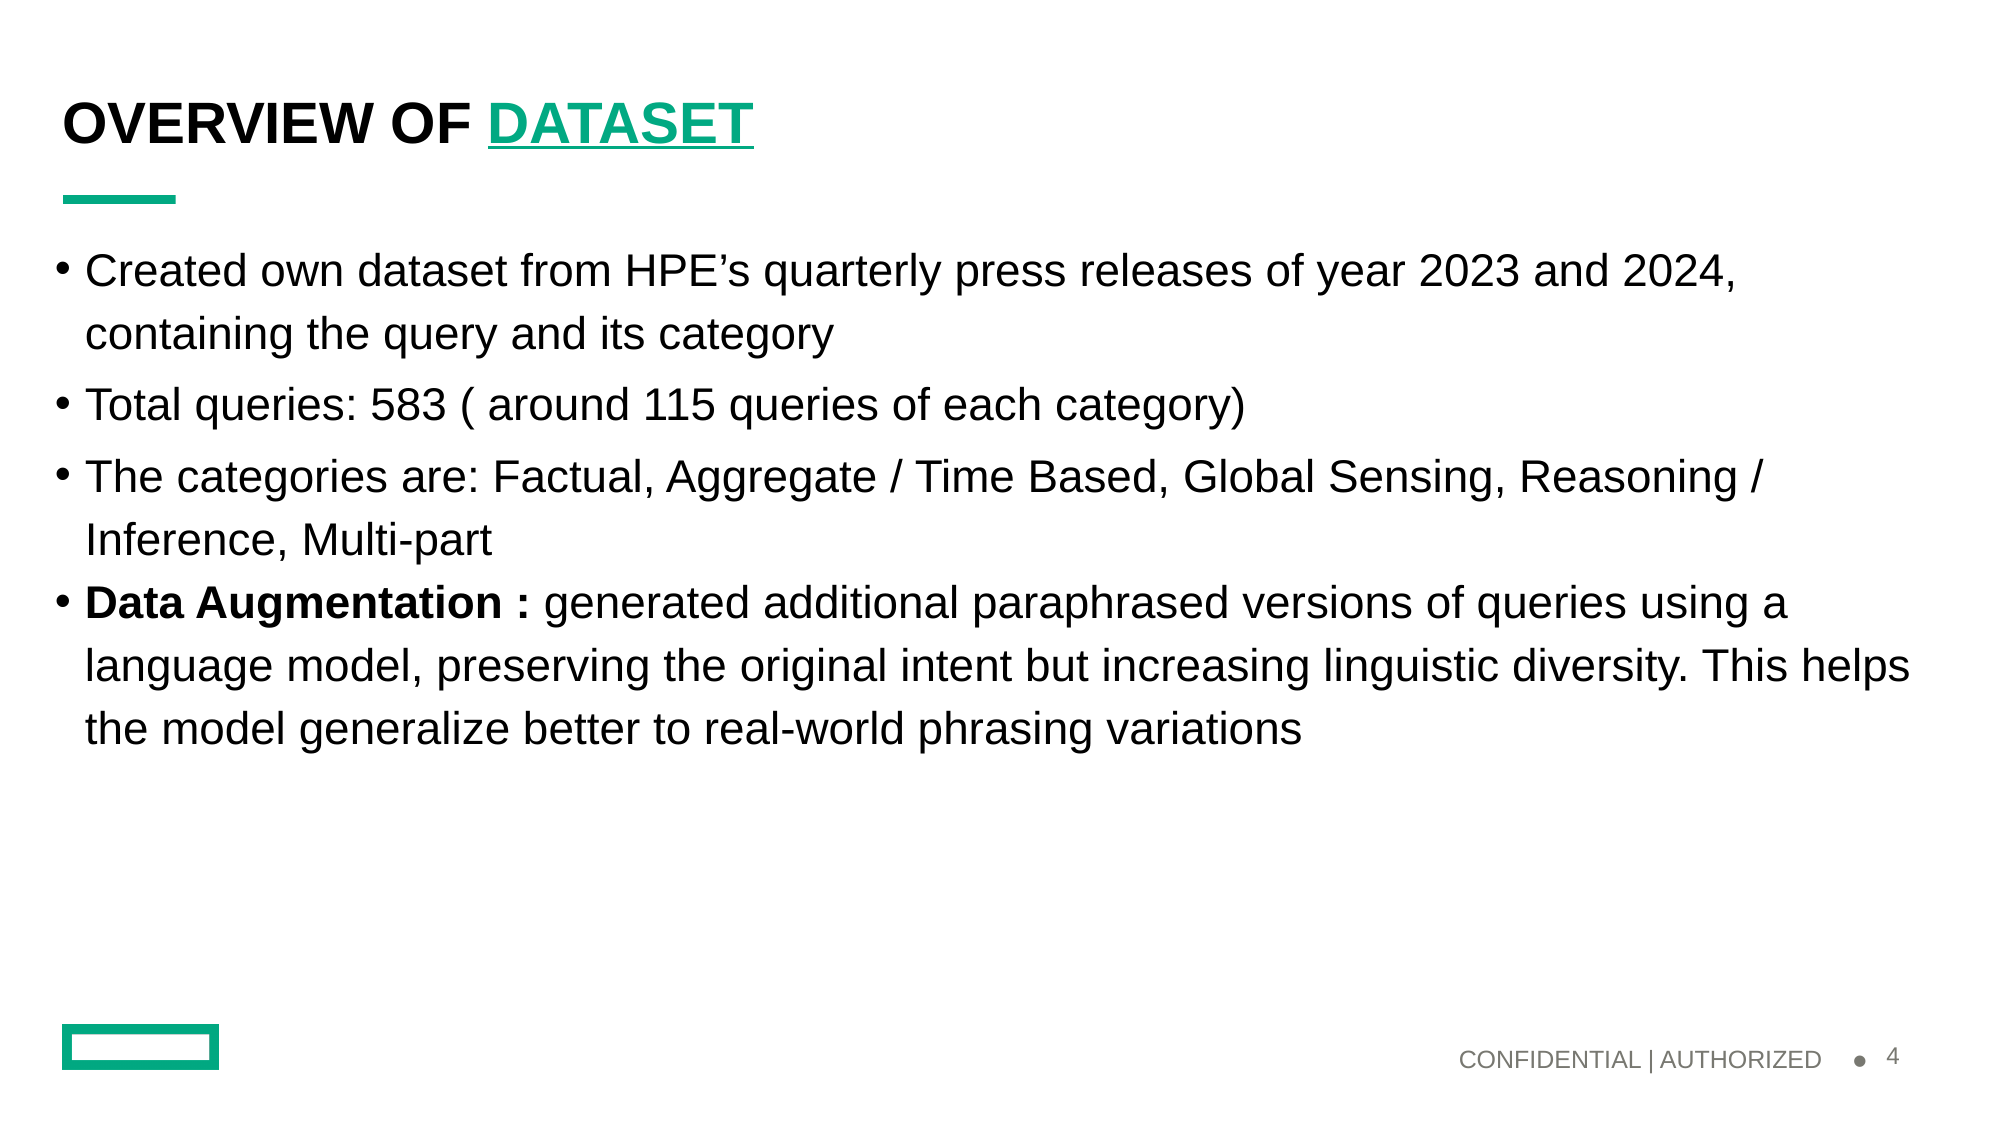

# OVERVIEW OF DATASET
Created own dataset from HPE’s quarterly press releases of year 2023 and 2024, containing the query and its category
Total queries: 583 ( around 115 queries of each category)
The categories are: Factual, Aggregate / Time Based, Global Sensing, Reasoning / Inference, Multi-part
Data Augmentation : generated additional paraphrased versions of queries using a language model, preserving the original intent but increasing linguistic diversity. This helps the model generalize better to real-world phrasing variations
4
CONFIDENTIAL | AUTHORIZED